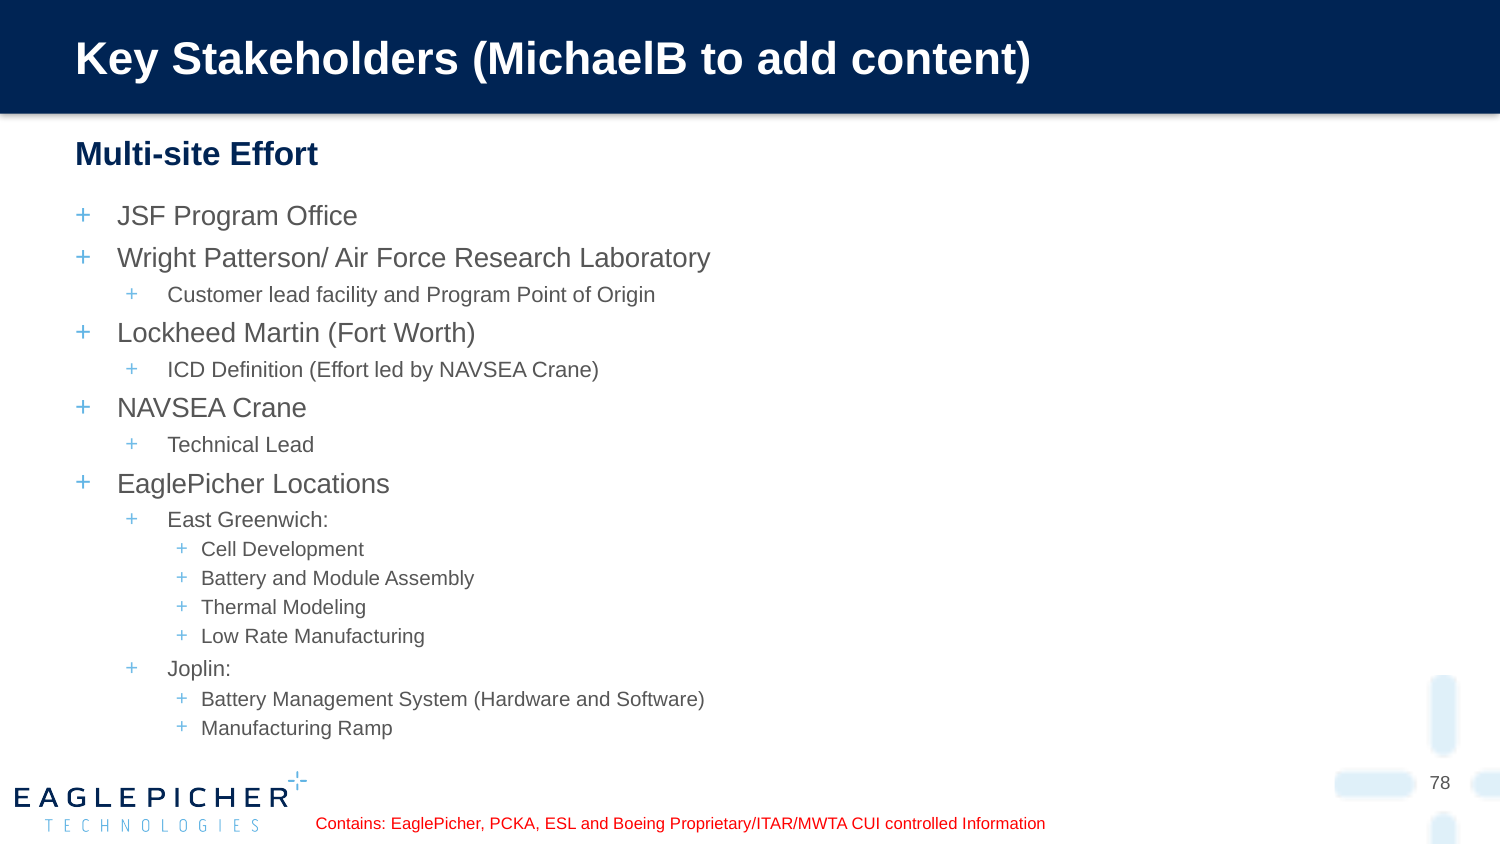

# Key Stakeholders (MichaelB to add content)
Multi-site Effort
JSF Program Office
Wright Patterson/ Air Force Research Laboratory
Customer lead facility and Program Point of Origin
Lockheed Martin (Fort Worth)
ICD Definition (Effort led by NAVSEA Crane)
NAVSEA Crane
Technical Lead
EaglePicher Locations
East Greenwich:
Cell Development
Battery and Module Assembly
Thermal Modeling
Low Rate Manufacturing
Joplin:
Battery Management System (Hardware and Software)
Manufacturing Ramp